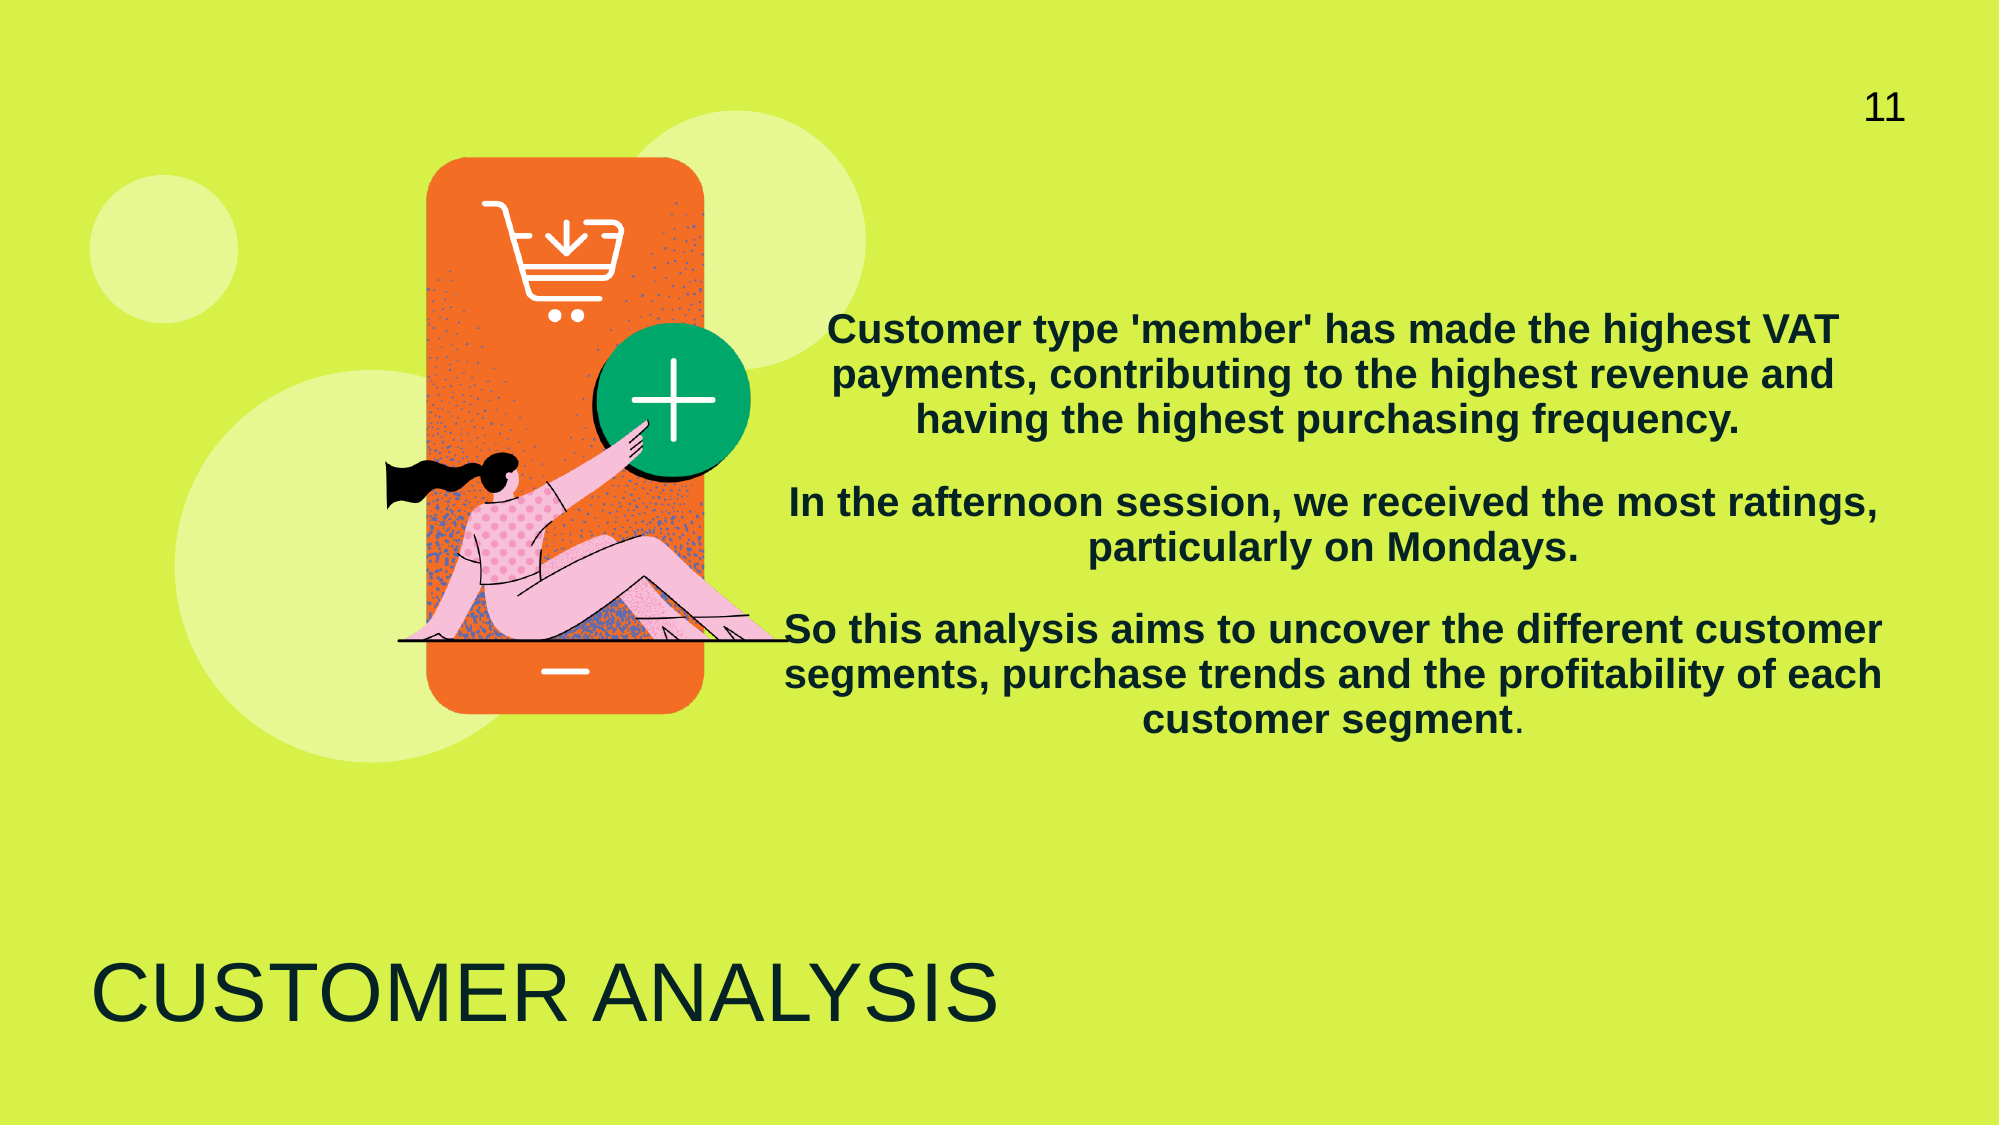

11

Customer type 'member' has made the highest VAT payments, contributing to the highest revenue and having the highest purchasing frequency.
In the afternoon session, we received the most ratings, particularly on Mondays.
So this analysis aims to uncover the different customer segments, purchase trends and the profitability of each customer segment.
# Customer Analysis